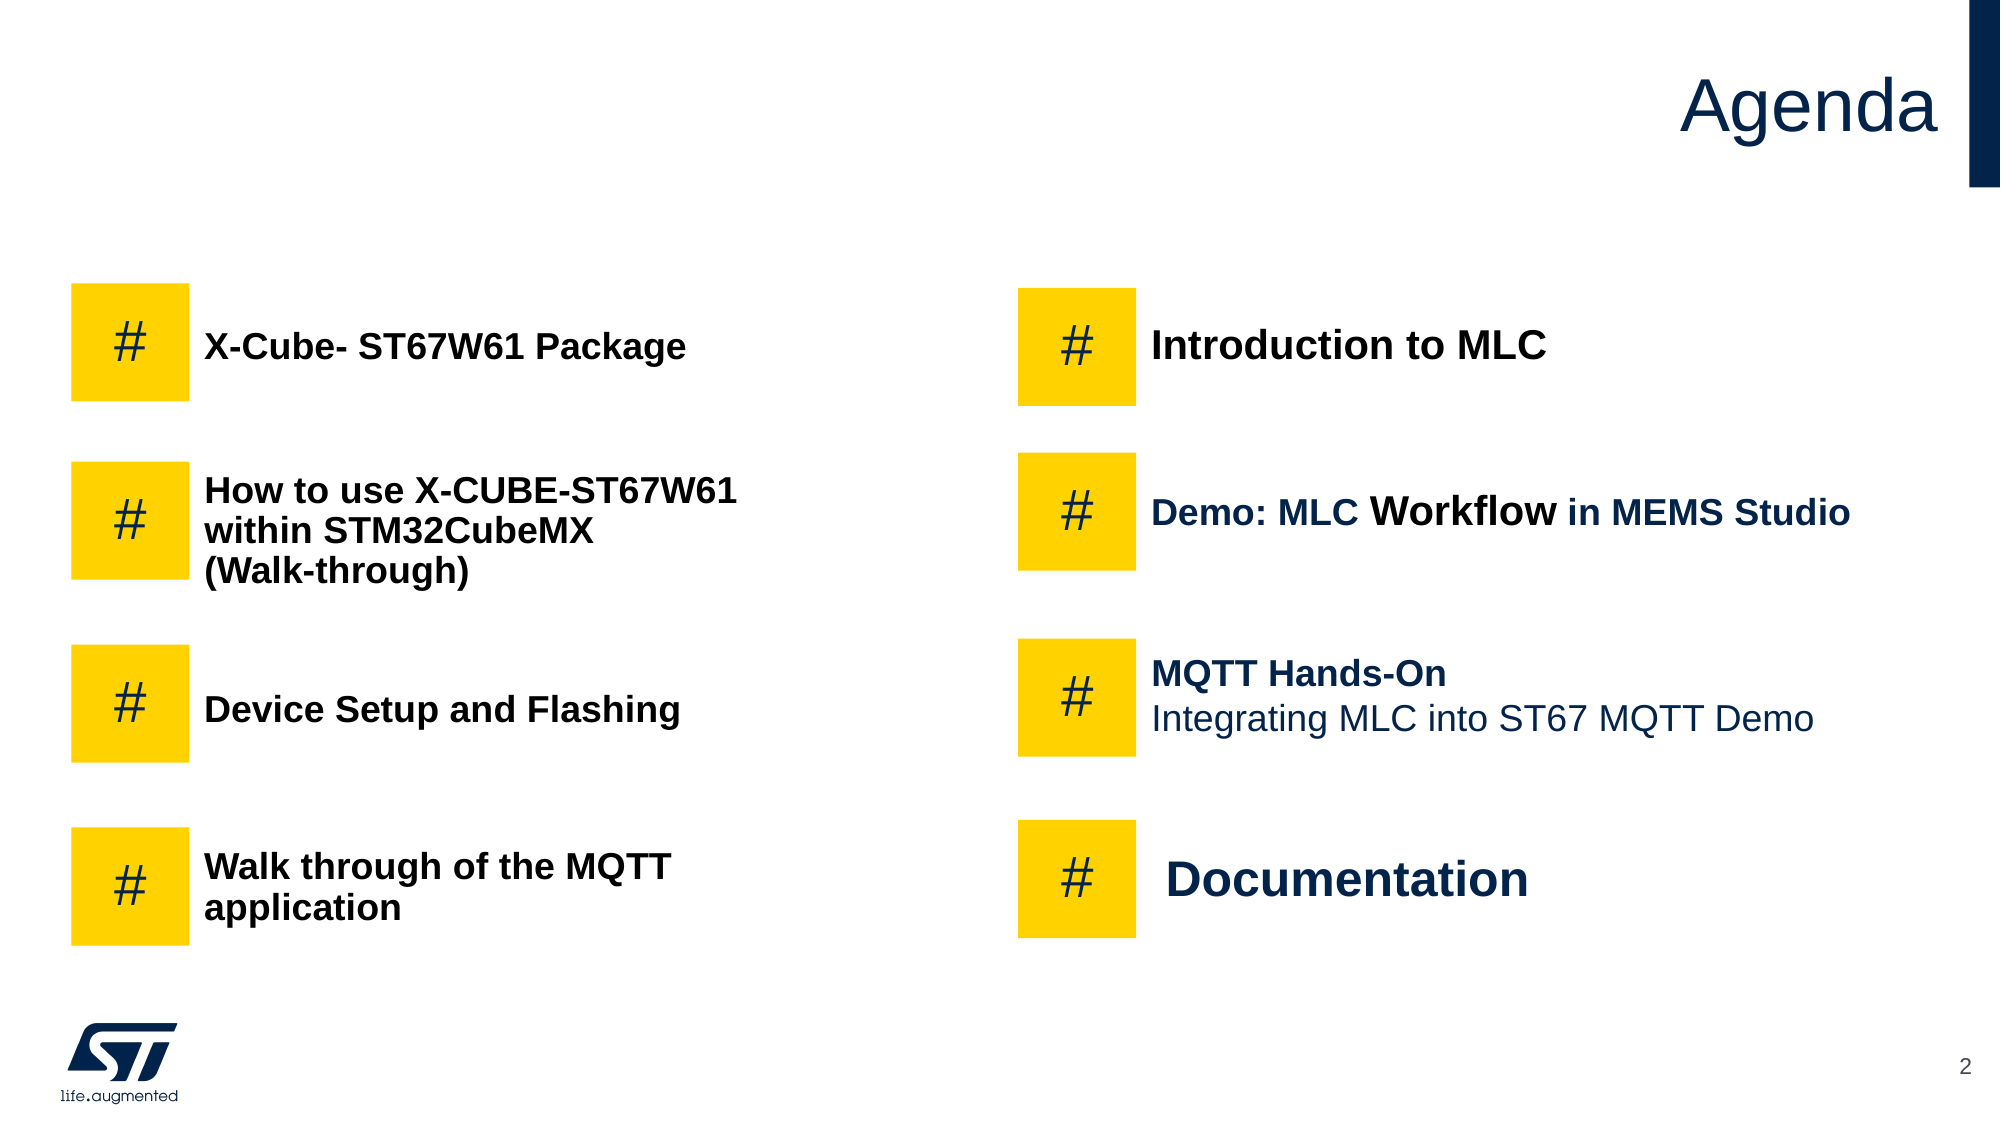

# Agenda
#

#
Introduction to MLC
X-Cube- ST67W61 Package
#

How to use X-CUBE-ST67W61 within STM32CubeMX
(Walk-through)
#
Demo: MLC Workflow in MEMS Studio
Device Setup and Flashing
#
MQTT Hands-On
Integrating MLC into ST67 MQTT Demo
#
Documentation
#
Walk through of the MQTT application
#

2